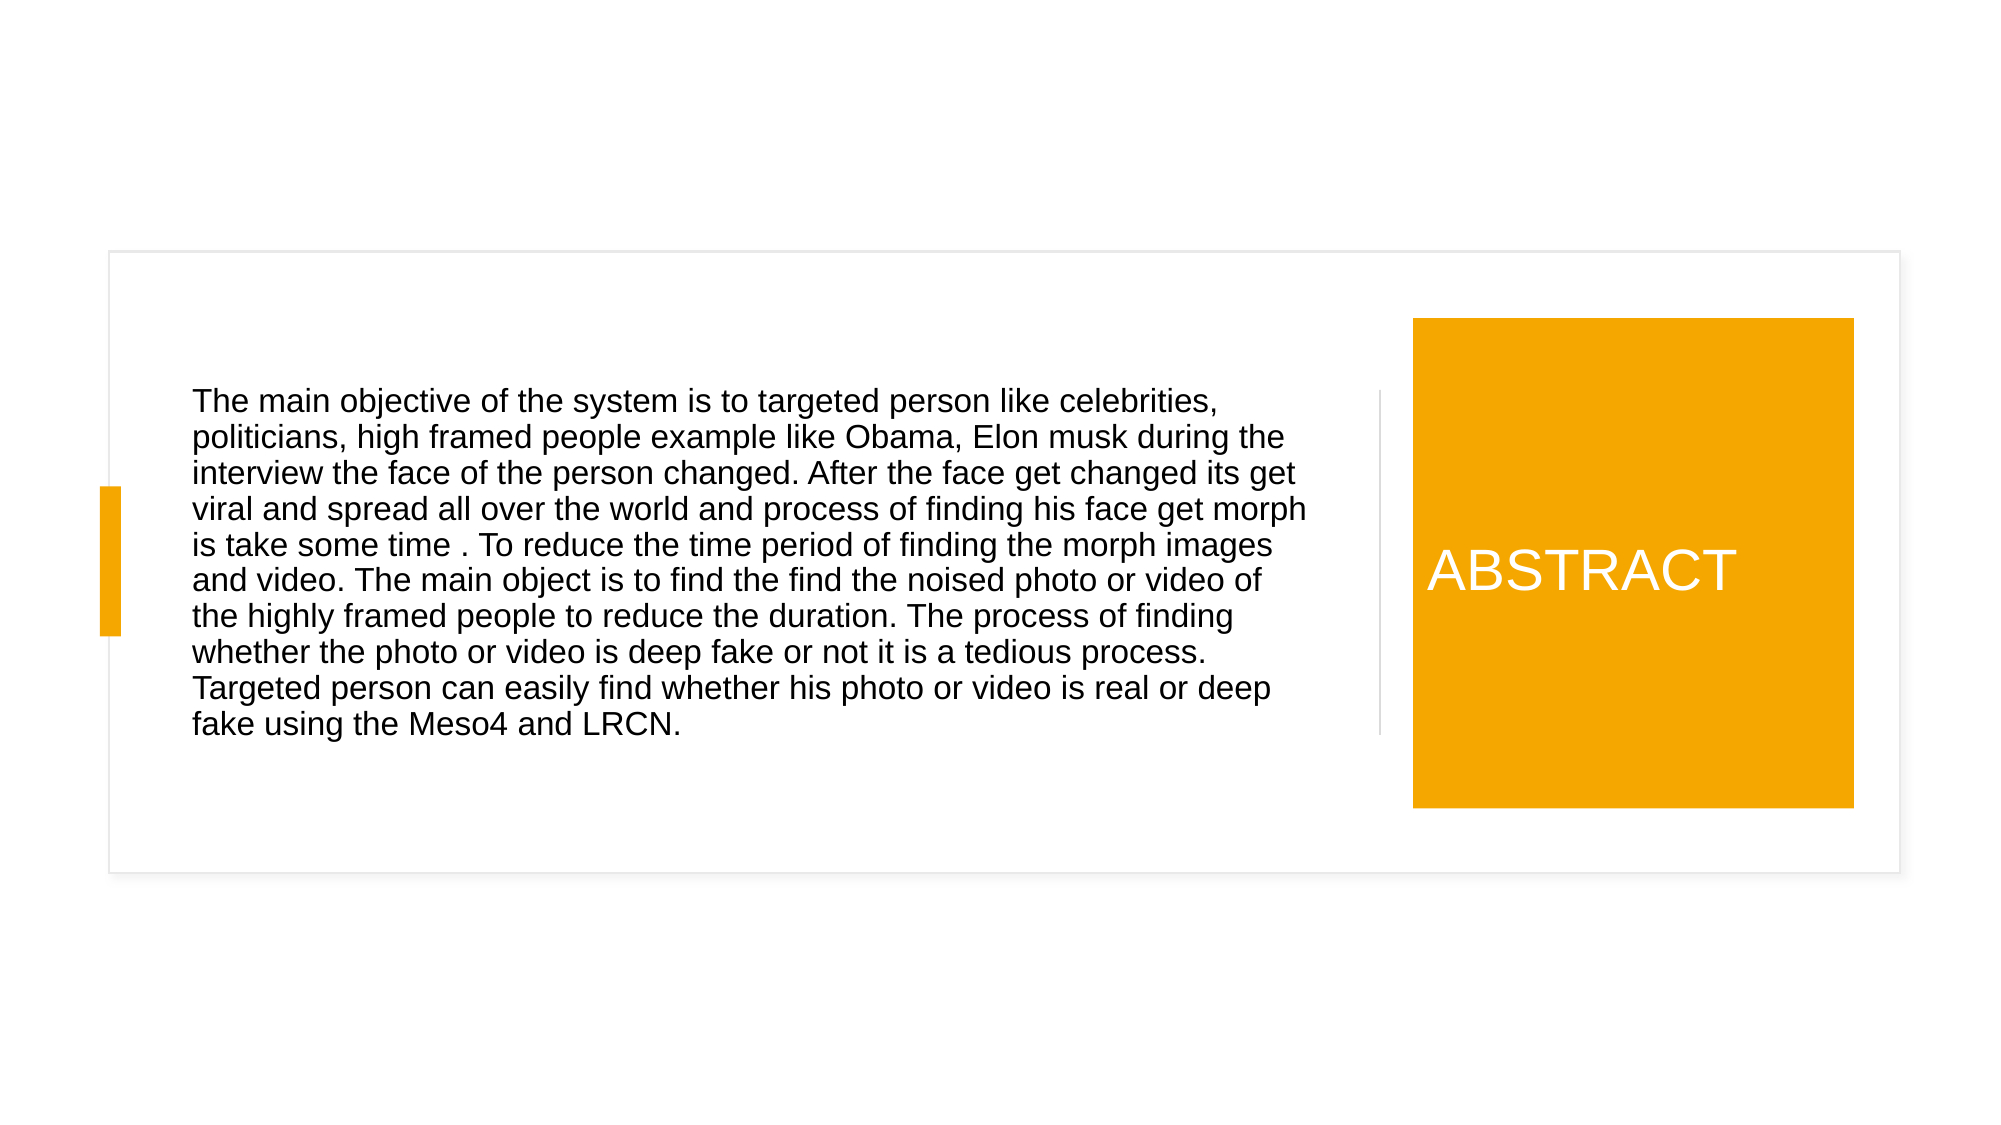

# The main objective of the system is to targeted person like celebrities, politicians, high framed people example like Obama, Elon musk during the interview the face of the person changed. After the face get changed its get viral and spread all over the world and process of finding his face get morph is take some time . To reduce the time period of finding the morph images and video. The main object is to find the find the noised photo or video of the highly framed people to reduce the duration. The process of finding whether the photo or video is deep fake or not it is a tedious process. Targeted person can easily find whether his photo or video is real or deep fake using the Meso4 and LRCN.
ABSTRACT